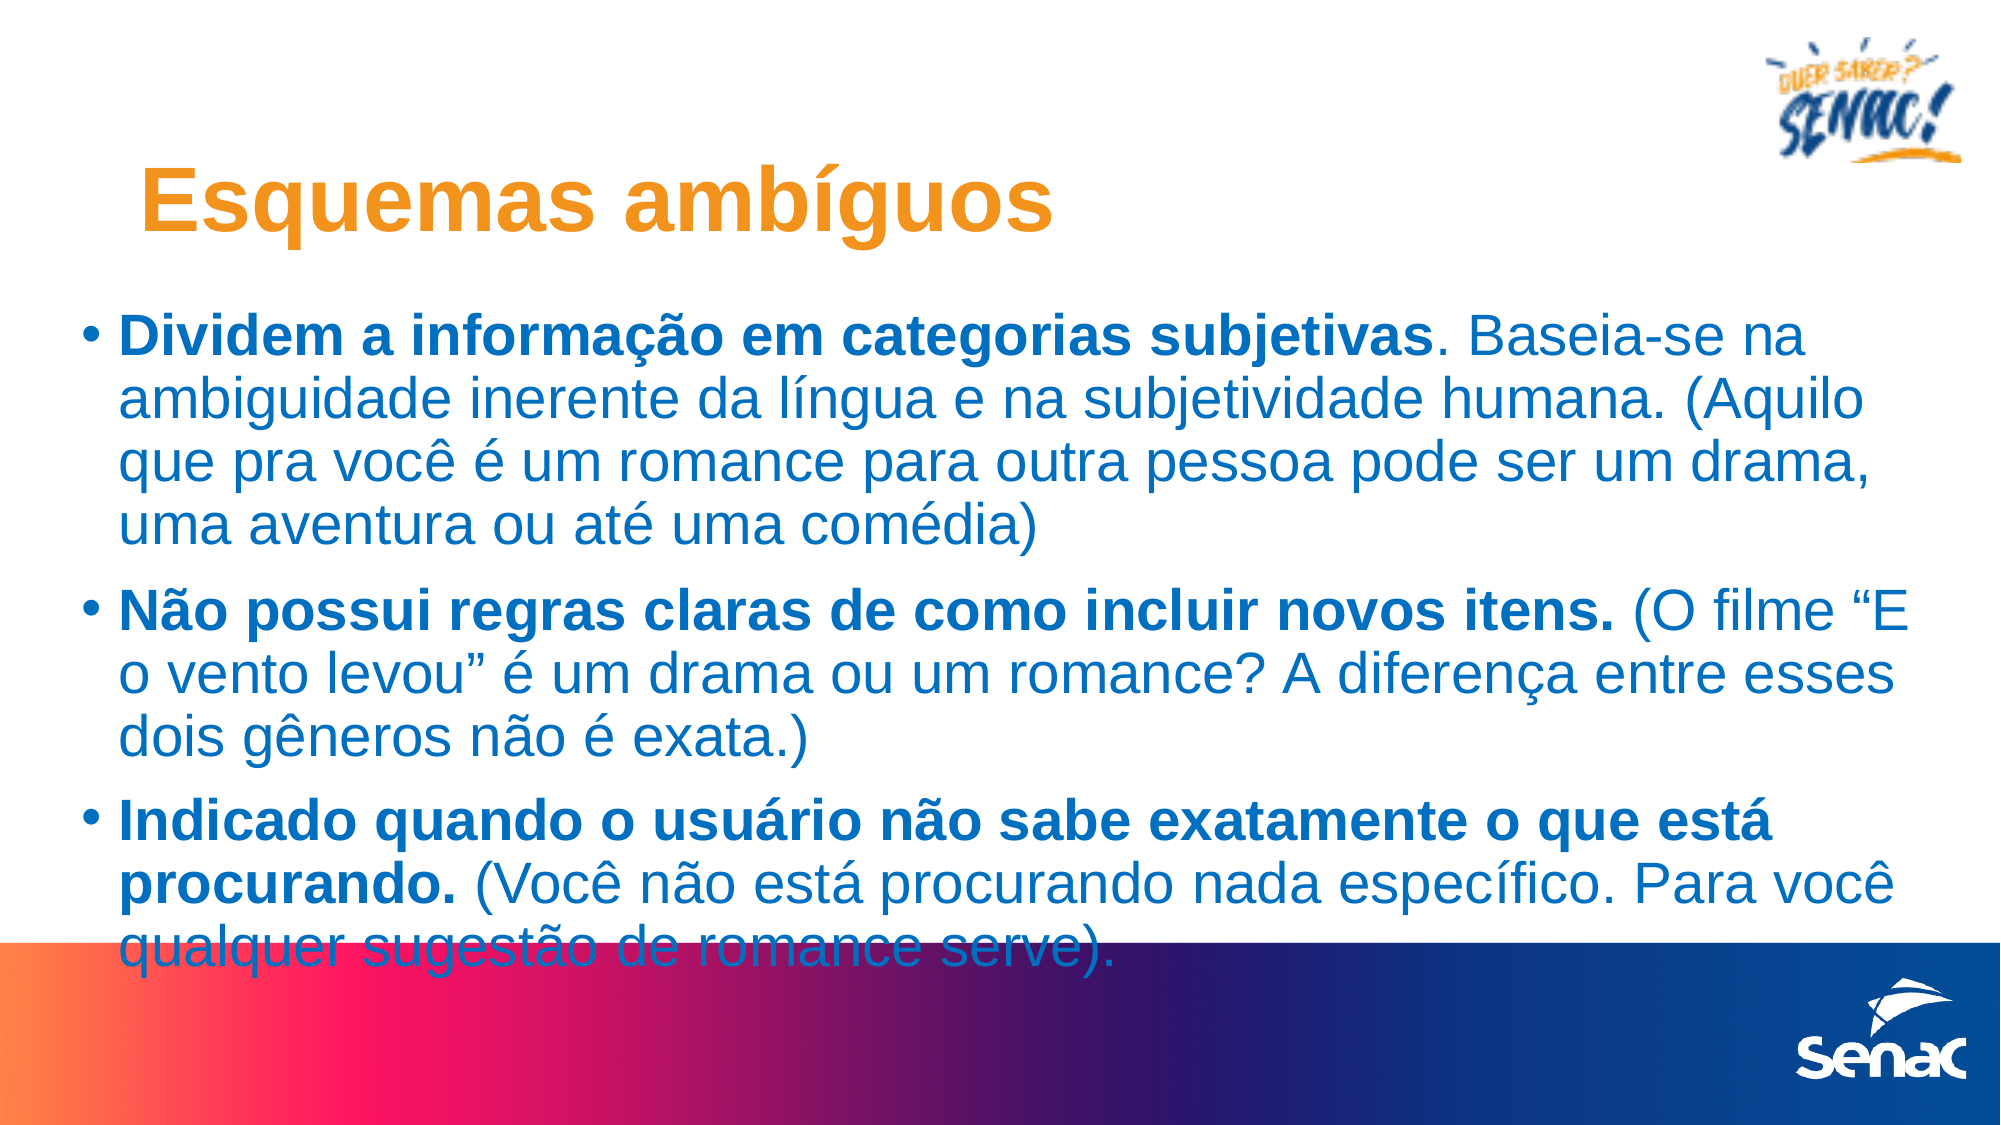

# Esquemas ambíguos
Dividem a informação em categorias subjetivas. Baseia-se na ambiguidade inerente da língua e na subjetividade humana. (Aquilo que pra você é um romance para outra pessoa pode ser um drama, uma aventura ou até uma comédia)
Não possui regras claras de como incluir novos itens. (O filme “E o vento levou” é um drama ou um romance? A diferença entre esses dois gêneros não é exata.)
Indicado quando o usuário não sabe exatamente o que está procurando. (Você não está procurando nada específico. Para você qualquer sugestão de romance serve).